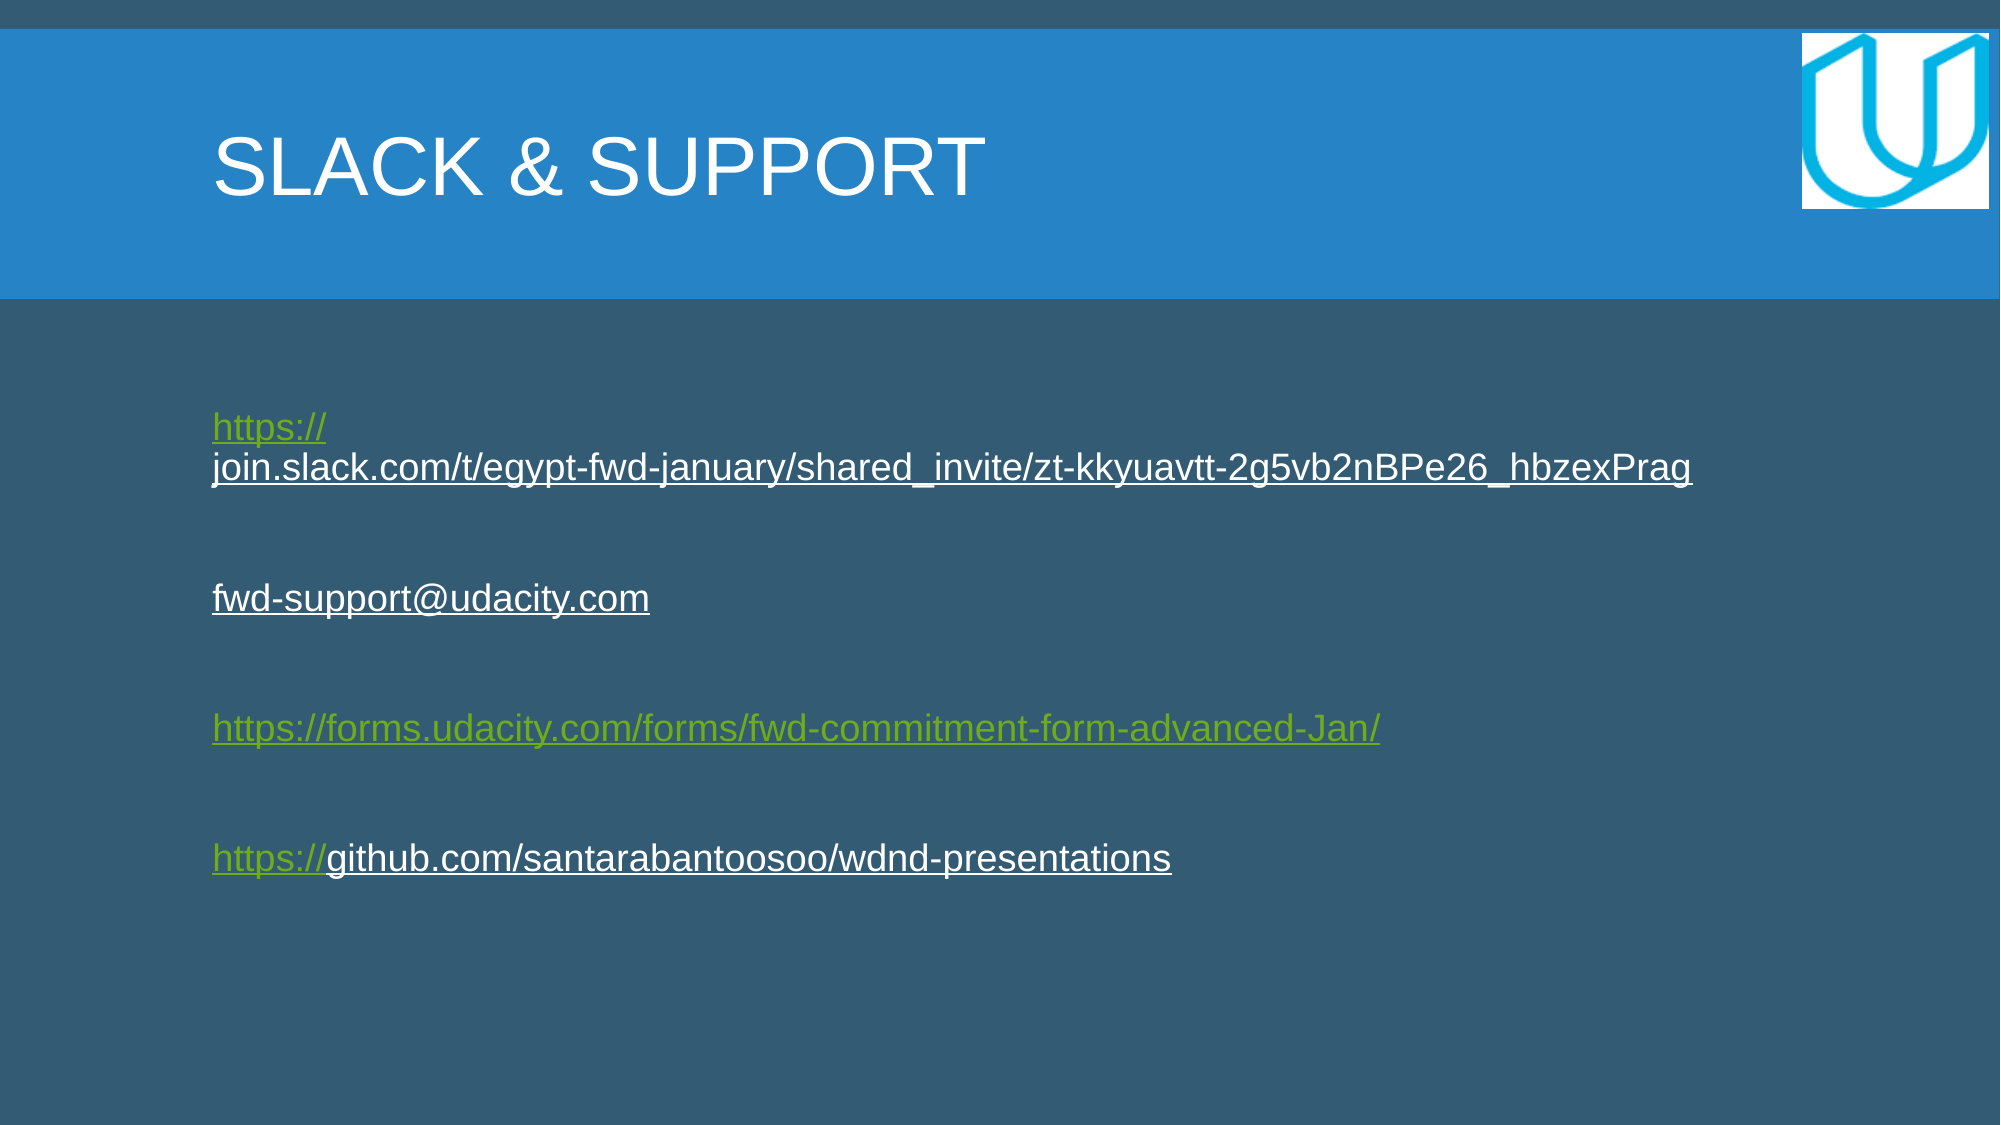

# Slack & support

https://join.slack.com/t/egypt-fwd-january/shared_invite/zt-kkyuavtt-2g5vb2nBPe26_hbzexPrag

fwd-support@udacity.com

https://forms.udacity.com/forms/fwd-commitment-form-advanced-Jan/

https://github.com/santarabantoosoo/wdnd-presentations